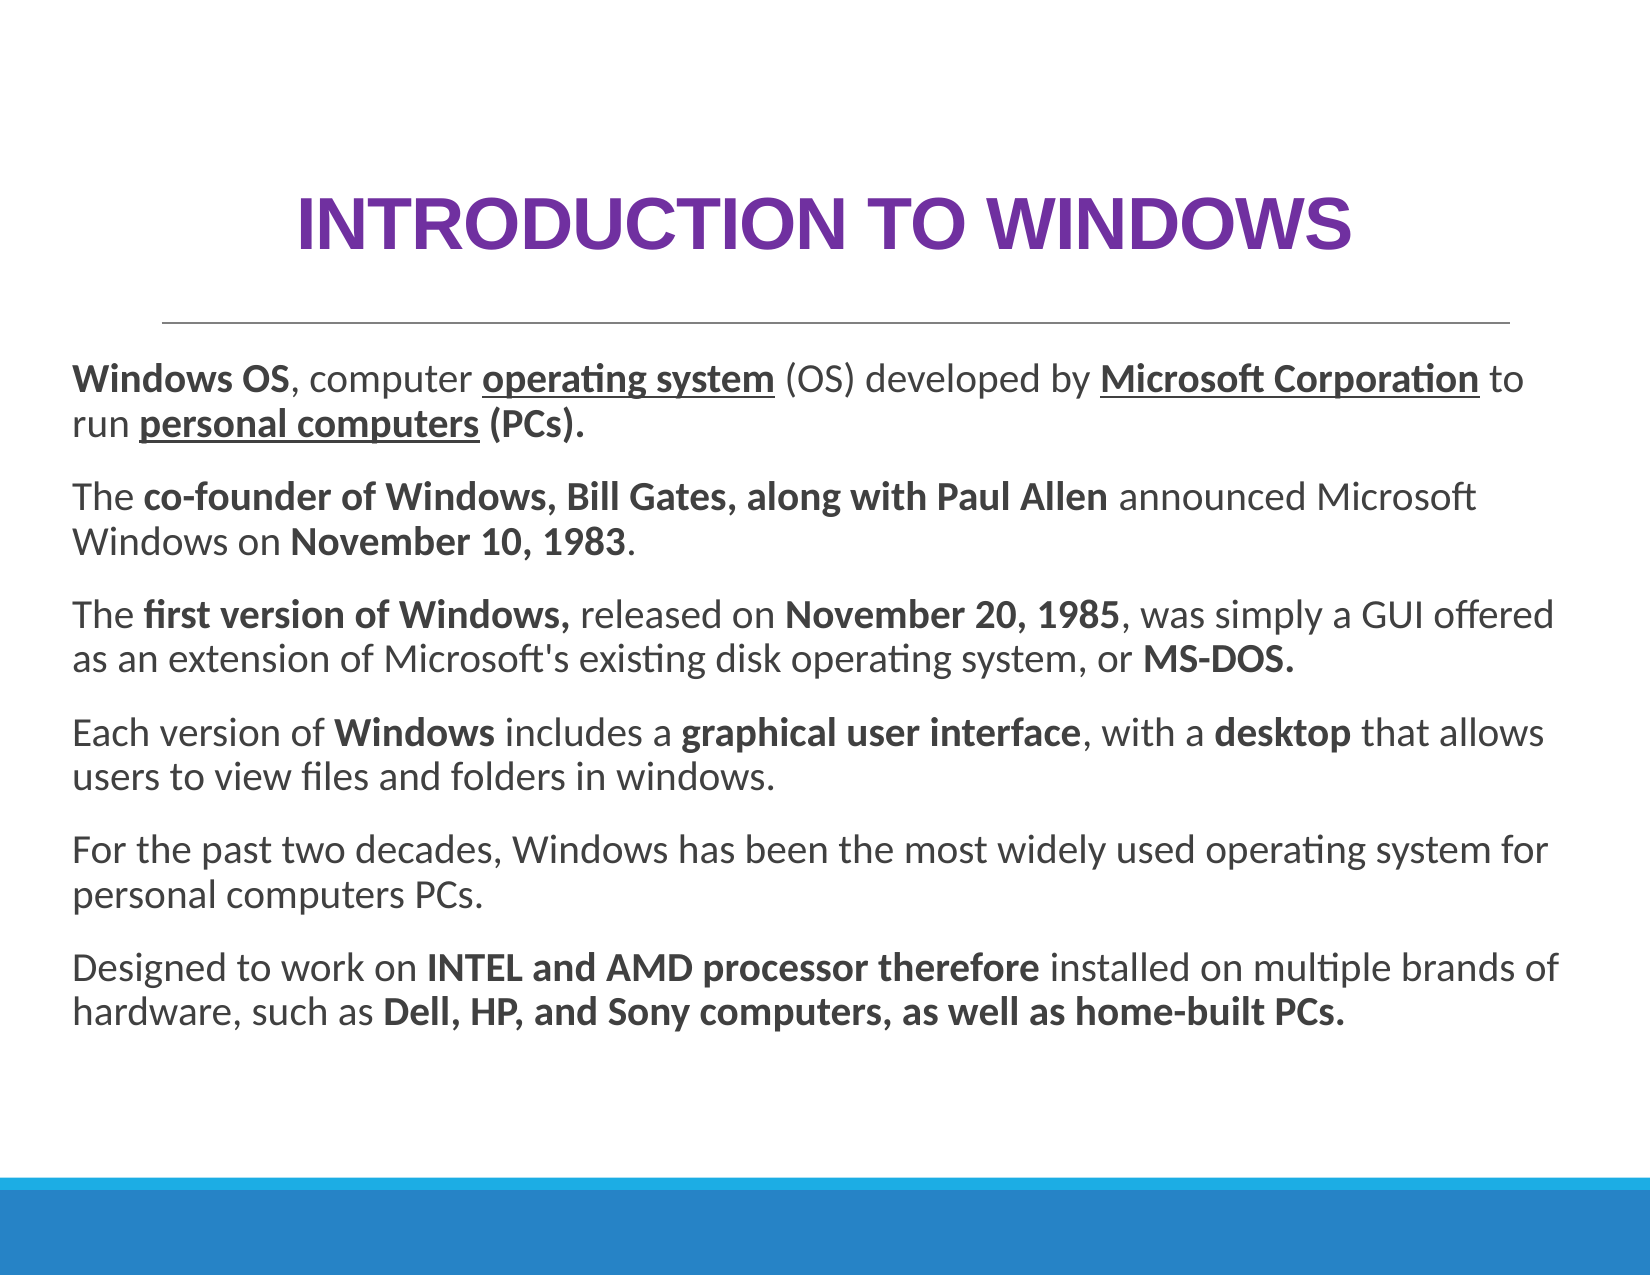

# INTRODUCTION TO WINDOWS
Windows OS, computer operating system (OS) developed by Microsoft Corporation to run personal computers (PCs).
The co-founder of Windows, Bill Gates, along with Paul Allen announced Microsoft Windows on November 10, 1983.
The first version of Windows, released on November 20, 1985, was simply a GUI offered as an extension of Microsoft's existing disk operating system, or MS-DOS.
Each version of Windows includes a graphical user interface, with a desktop that allows users to view files and folders in windows.
For the past two decades, Windows has been the most widely used operating system for personal computers PCs.
Designed to work on INTEL and AMD processor therefore installed on multiple brands of hardware, such as Dell, HP, and Sony computers, as well as home-built PCs.